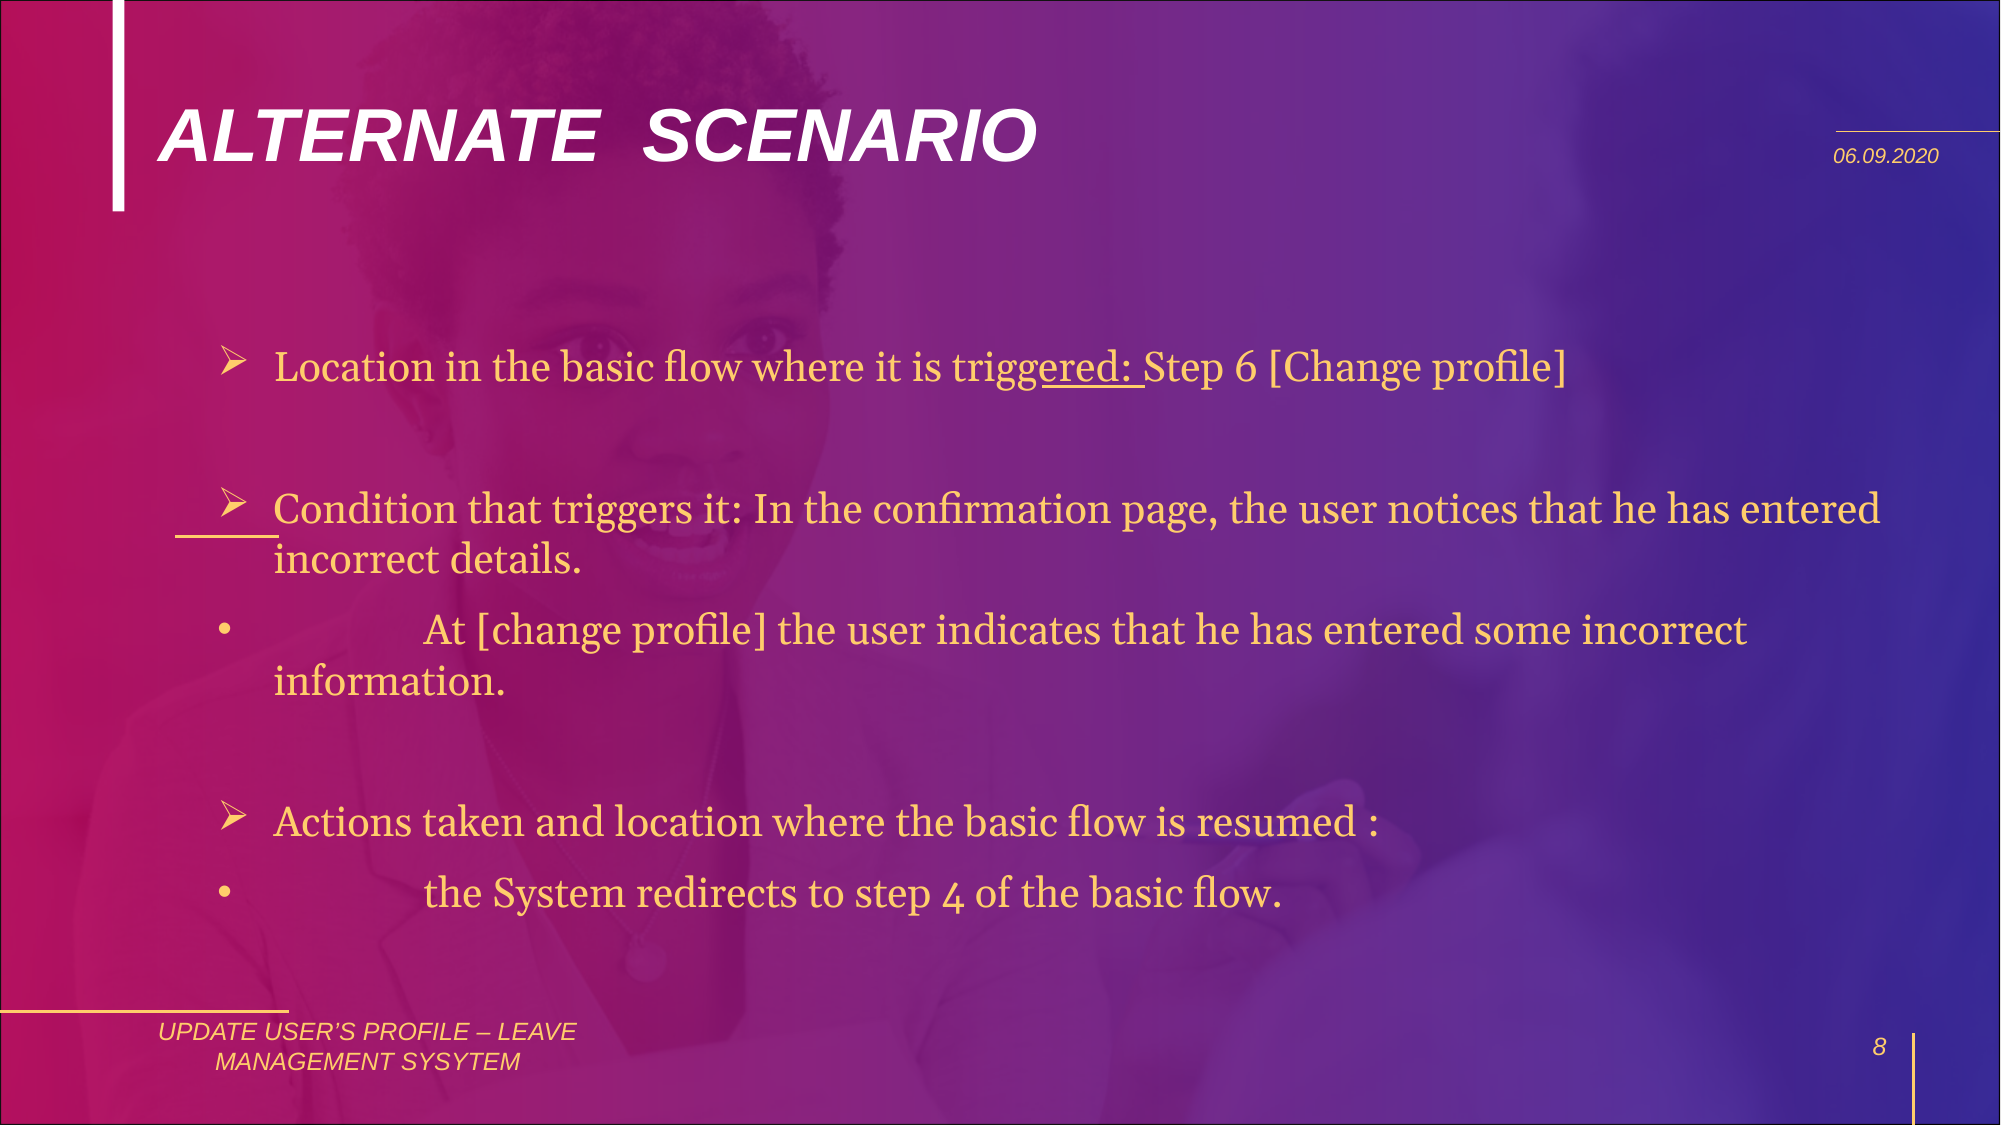

# ALTERNATE  SCENARIO
06.09.2020
Location in the basic flow where it is triggered: Step 6 [Change profile]

Condition that triggers it: In the confirmation page, the user notices that he has entered incorrect details.
 	At [change profile] the user indicates that he has entered some incorrect information.

Actions taken and location where the basic flow is resumed :
	the System redirects to step 4 of the basic flow.
UPDATE USER’S PROFILE – LEAVE MANAGEMENT SYSYTEM
8